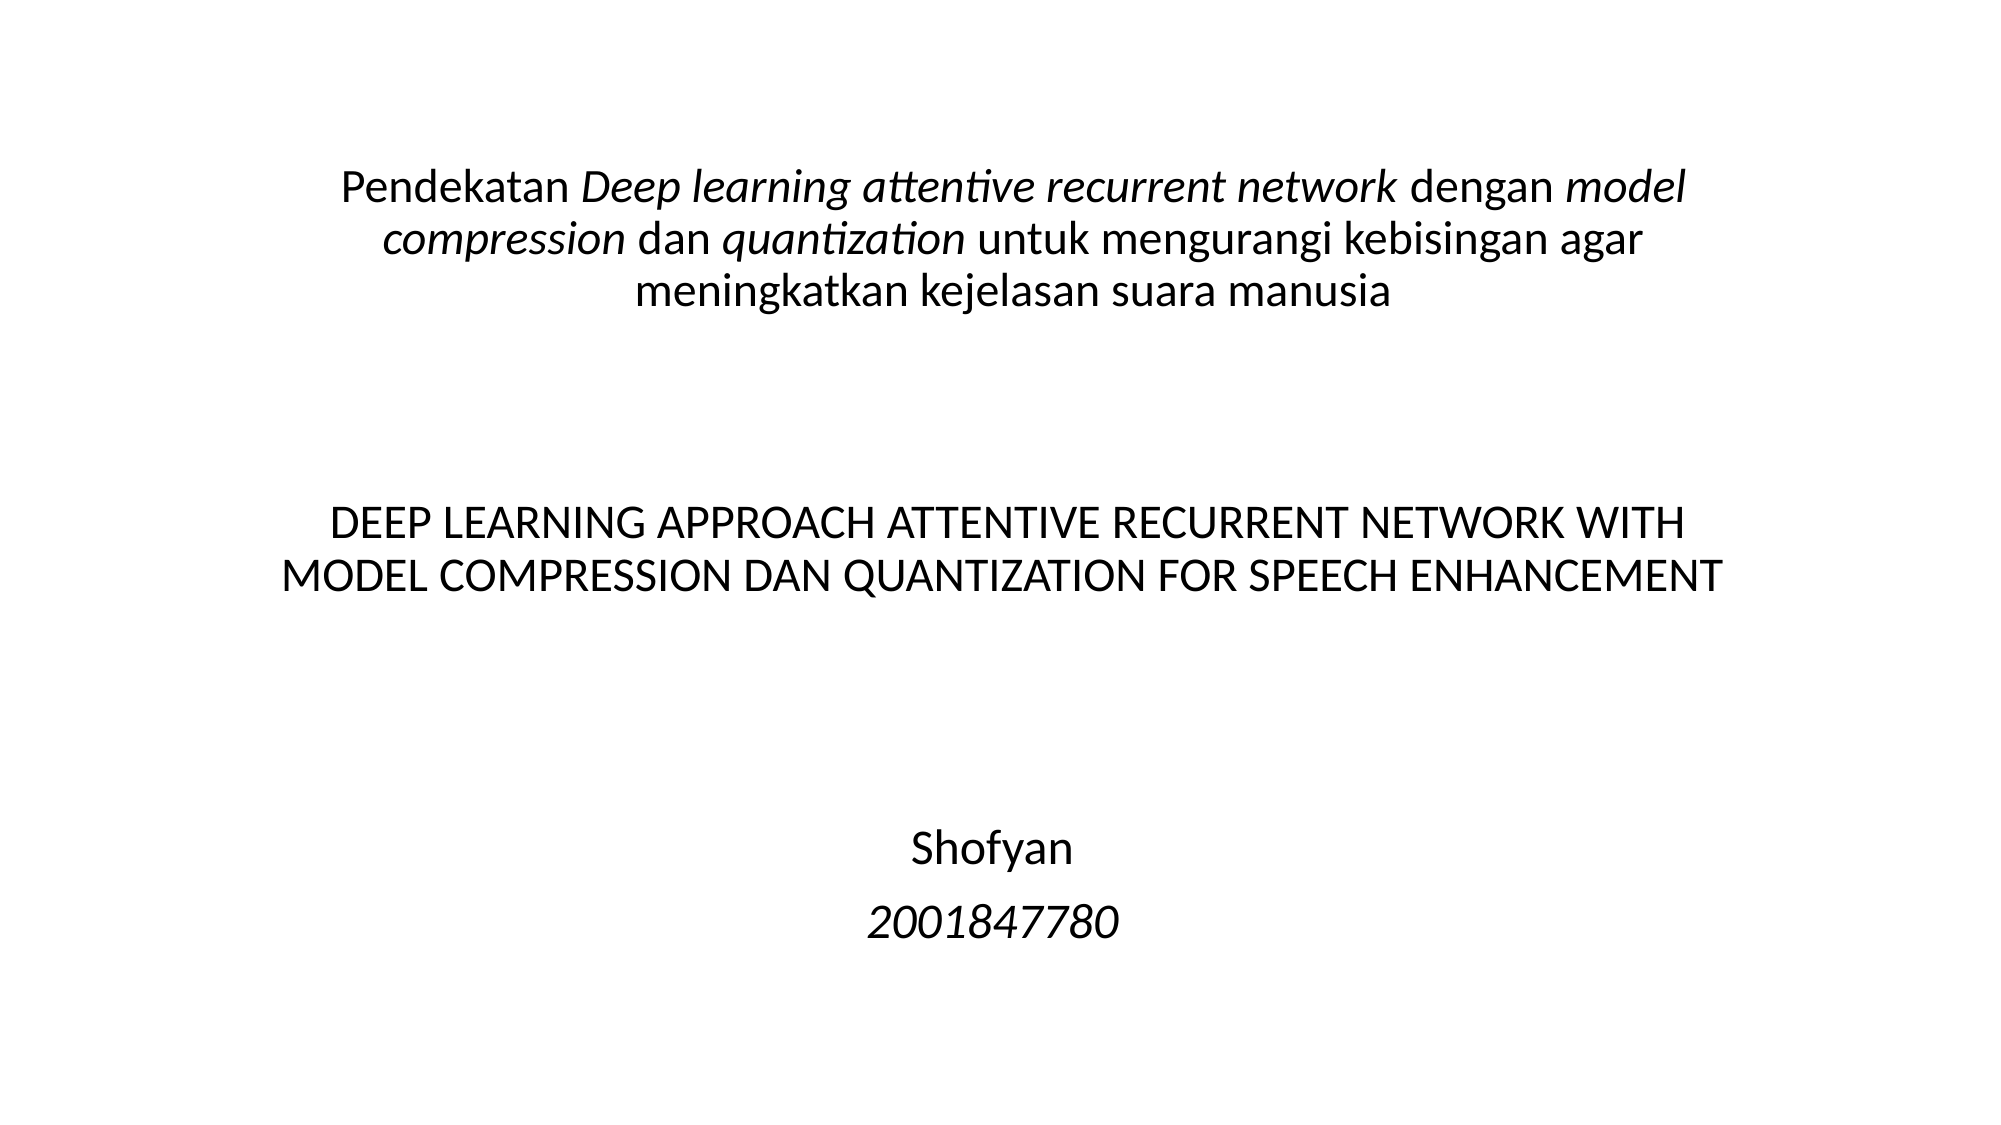

# Pendekatan Deep learning attentive recurrent network dengan model compression dan quantization untuk mengurangi kebisingan agar meningkatkan kejelasan suara manusia
DEEP LEARNING APPROACH ATTENTIVE RECURRENT NETWORK WITH MODEL COMPRESSION DAN QUANTIZATION FOR SPEECH ENHANCEMENT

Shofyan
2001847780